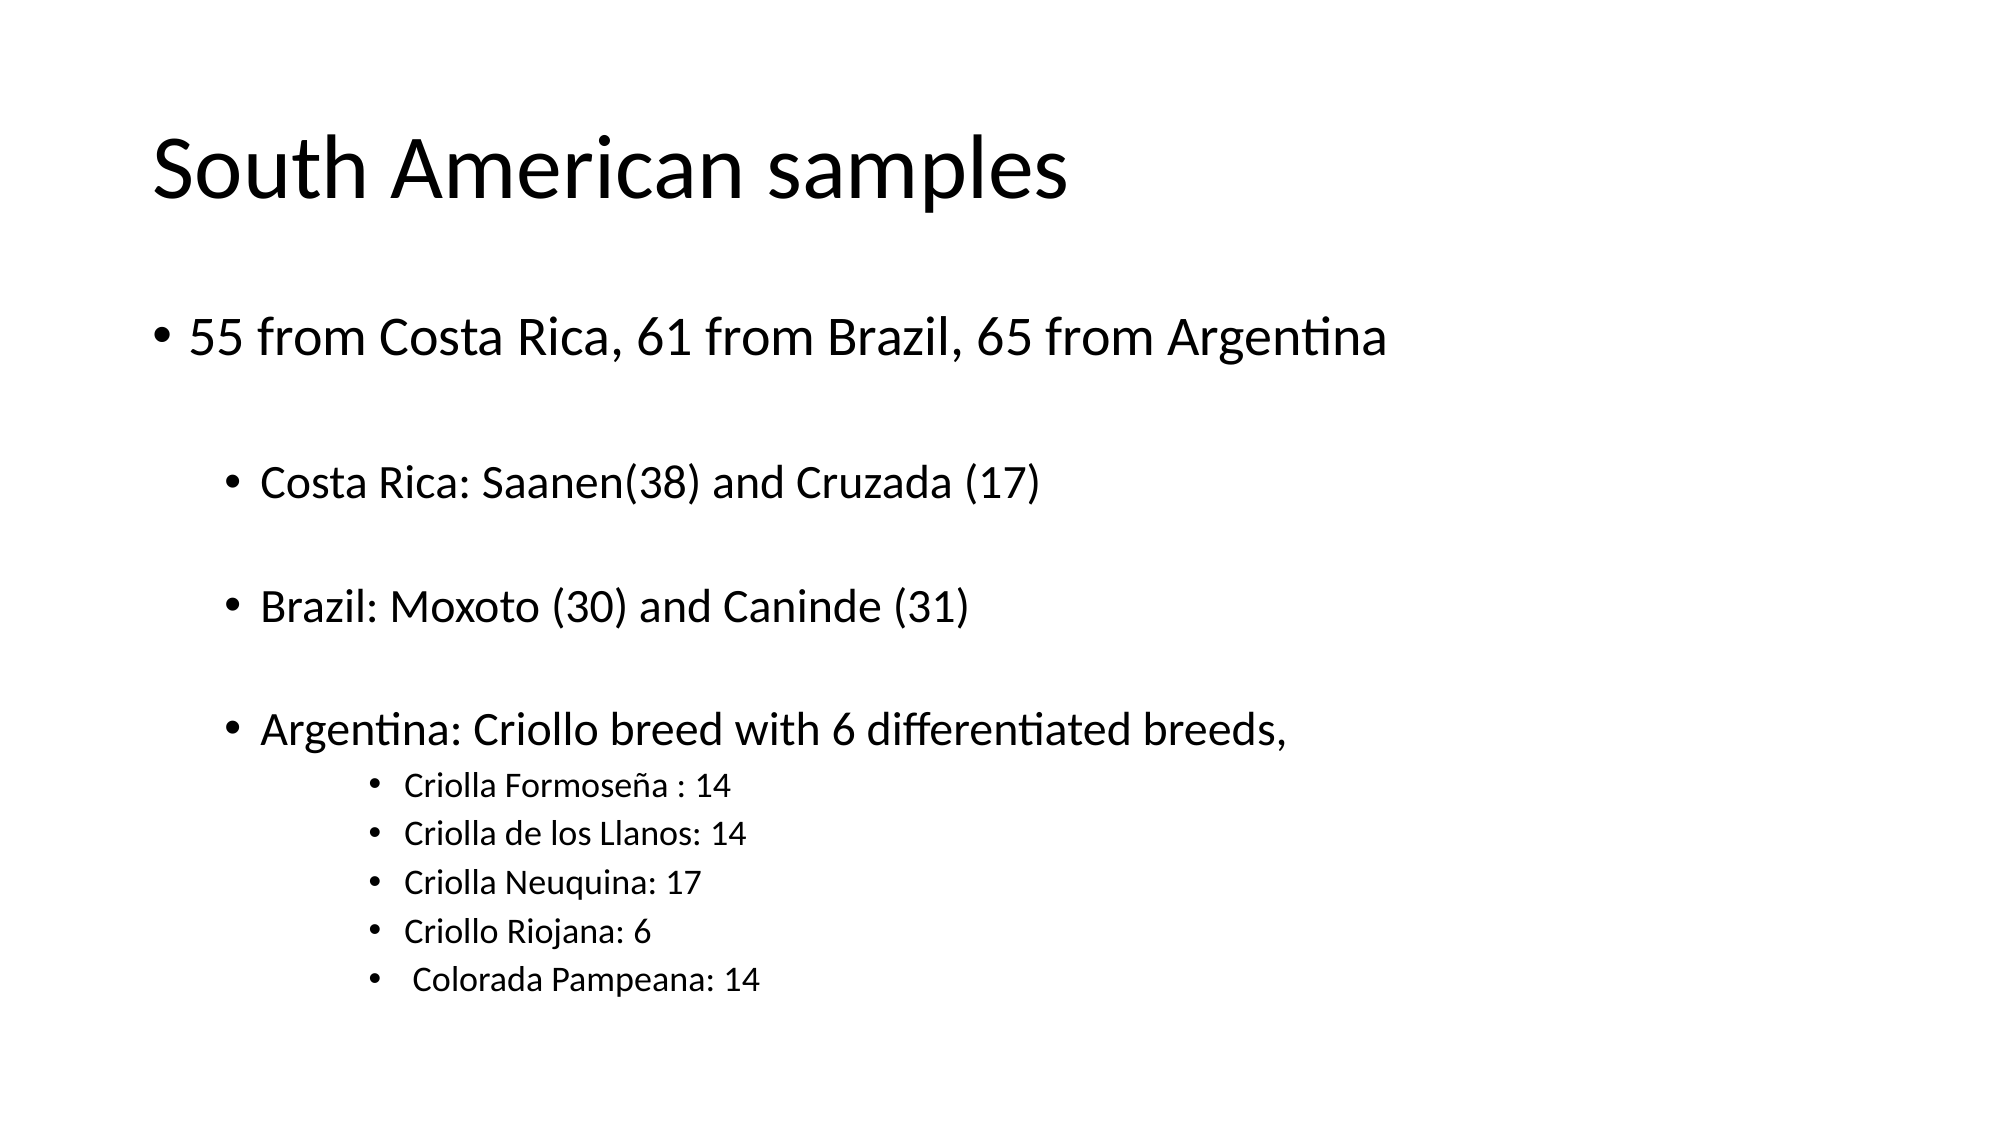

# South American samples
55 from Costa Rica, 61 from Brazil, 65 from Argentina

Costa Rica: Saanen(38) and Cruzada (17)

Brazil: Moxoto (30) and Caninde (31)

Argentina: Criollo breed with 6 differentiated breeds,
Criolla Formoseña : 14
Criolla de los Llanos: 14
Criolla Neuquina: 17
Criollo Riojana: 6
 Colorada Pampeana: 14